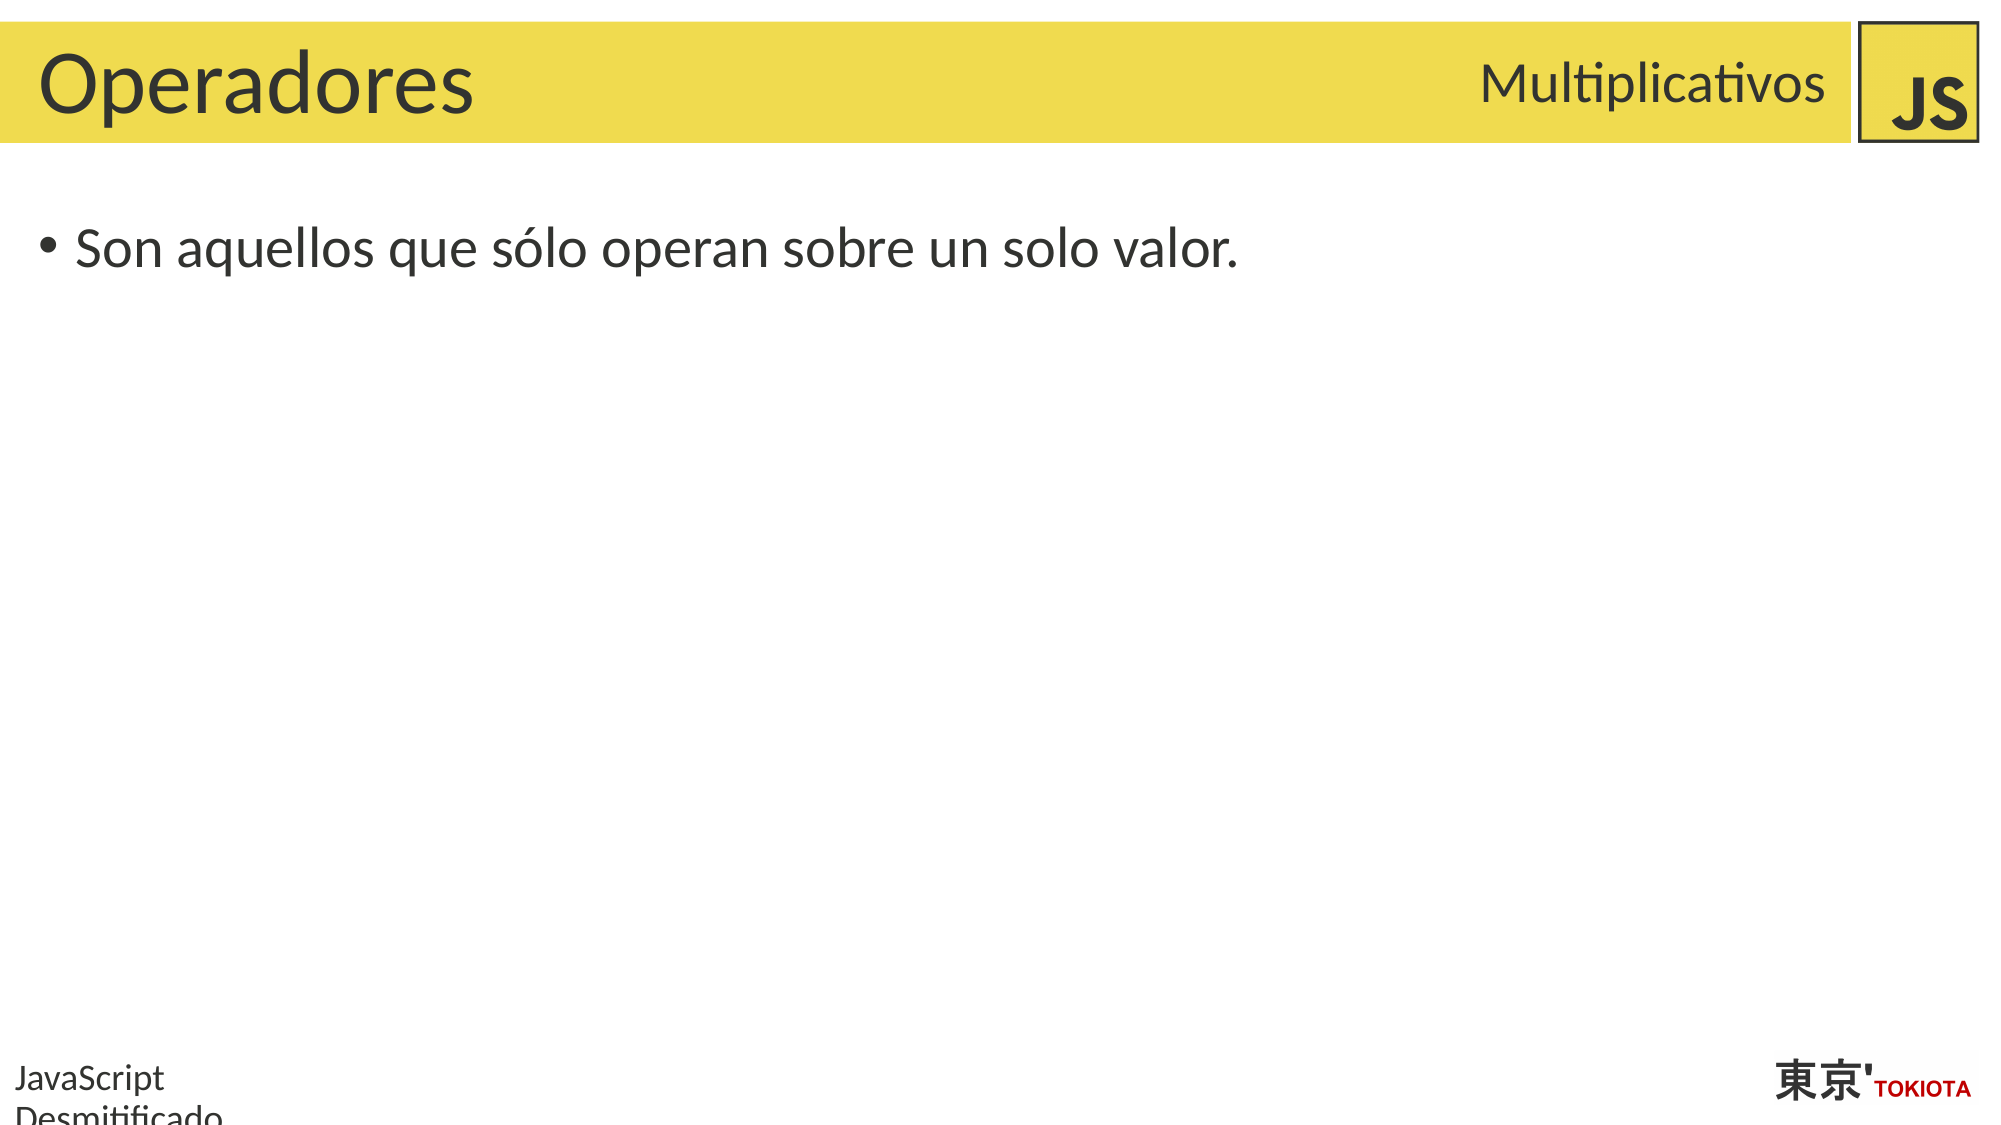

# Operadores
Multiplicativos
Son aquellos que sólo operan sobre un solo valor.